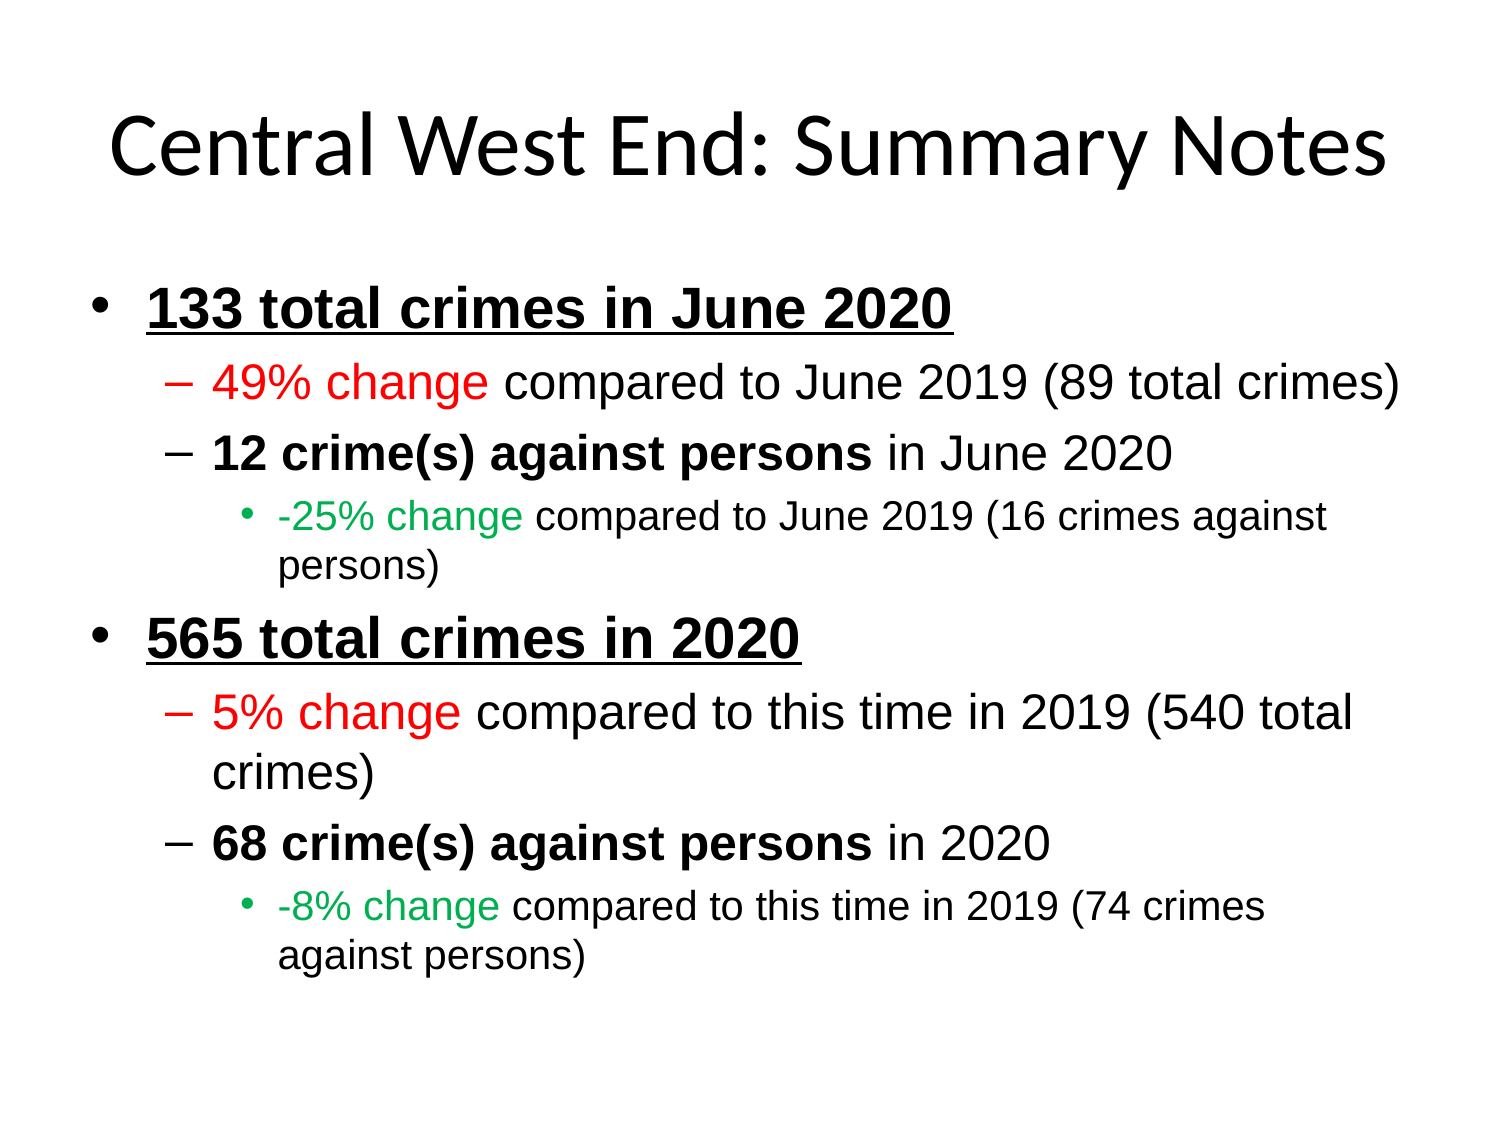

# Central West End: Summary Notes
133 total crimes in June 2020
49% change compared to June 2019 (89 total crimes)
12 crime(s) against persons in June 2020
-25% change compared to June 2019 (16 crimes against persons)
565 total crimes in 2020
5% change compared to this time in 2019 (540 total crimes)
68 crime(s) against persons in 2020
-8% change compared to this time in 2019 (74 crimes against persons)